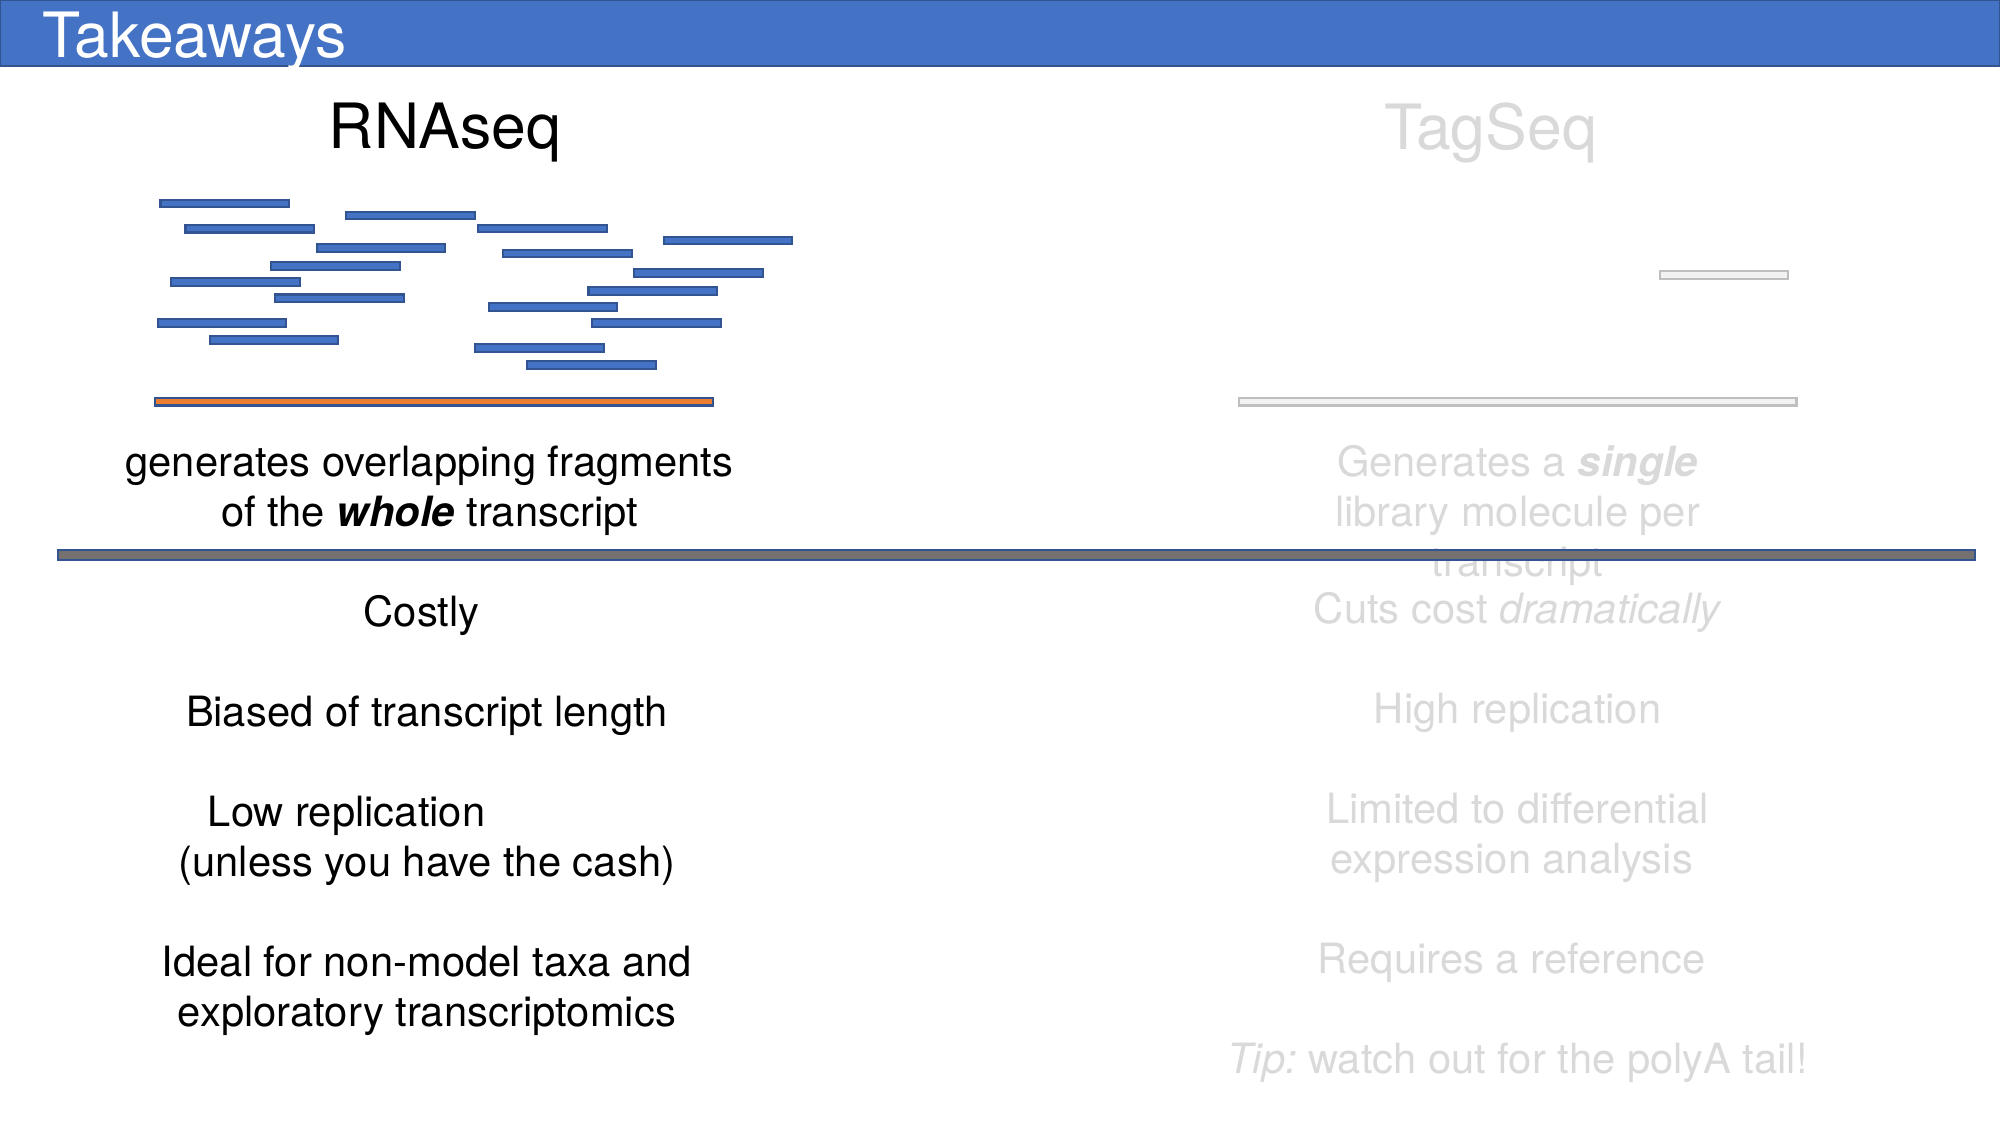

Takeaways
RNAseq
TagSeq

generates overlapping fragments of the whole transcript
Generates a single library molecule per transcript
Cuts cost dramatically

High replication

Limited to differential expression analysis

Requires a reference

Tip: watch out for the polyA tail!
Costly

Biased of transcript length

Low replication               (unless you have the cash)

Ideal for non-model taxa and exploratory transcriptomics